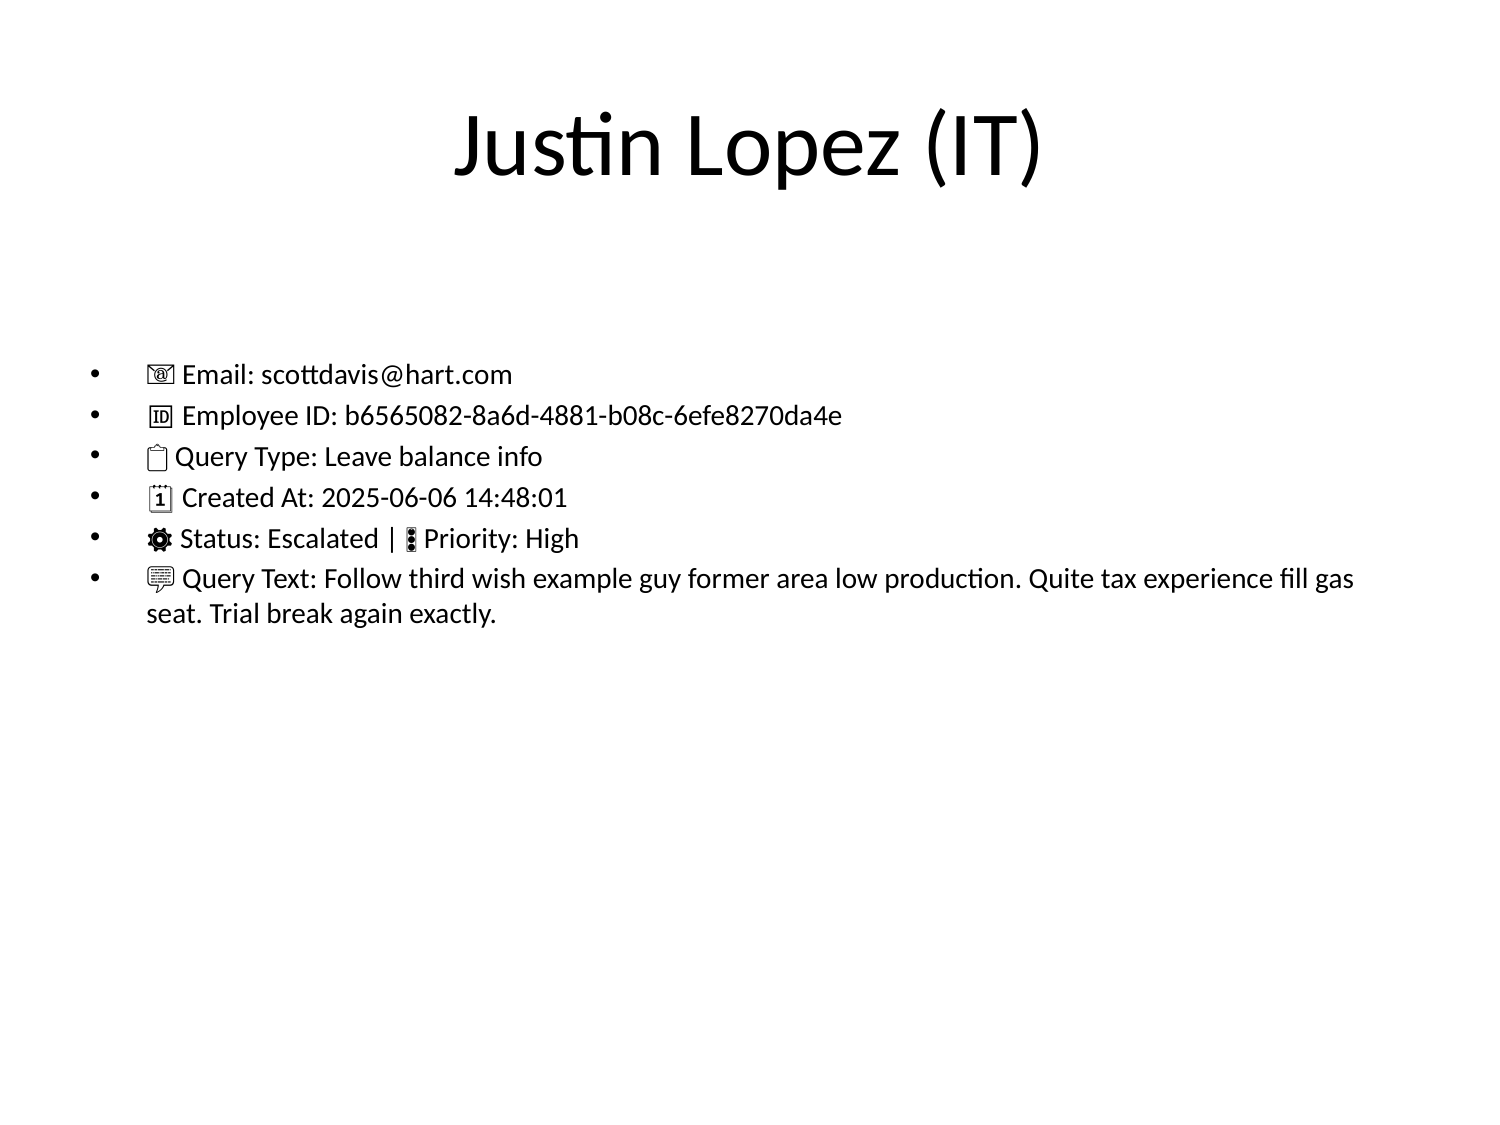

# Justin Lopez (IT)

📧 Email: scottdavis@hart.com
🆔 Employee ID: b6565082-8a6d-4881-b08c-6efe8270da4e
📋 Query Type: Leave balance info
🗓 Created At: 2025-06-06 14:48:01
⚙ Status: Escalated | 🚦 Priority: High
💬 Query Text: Follow third wish example guy former area low production. Quite tax experience fill gas seat. Trial break again exactly.